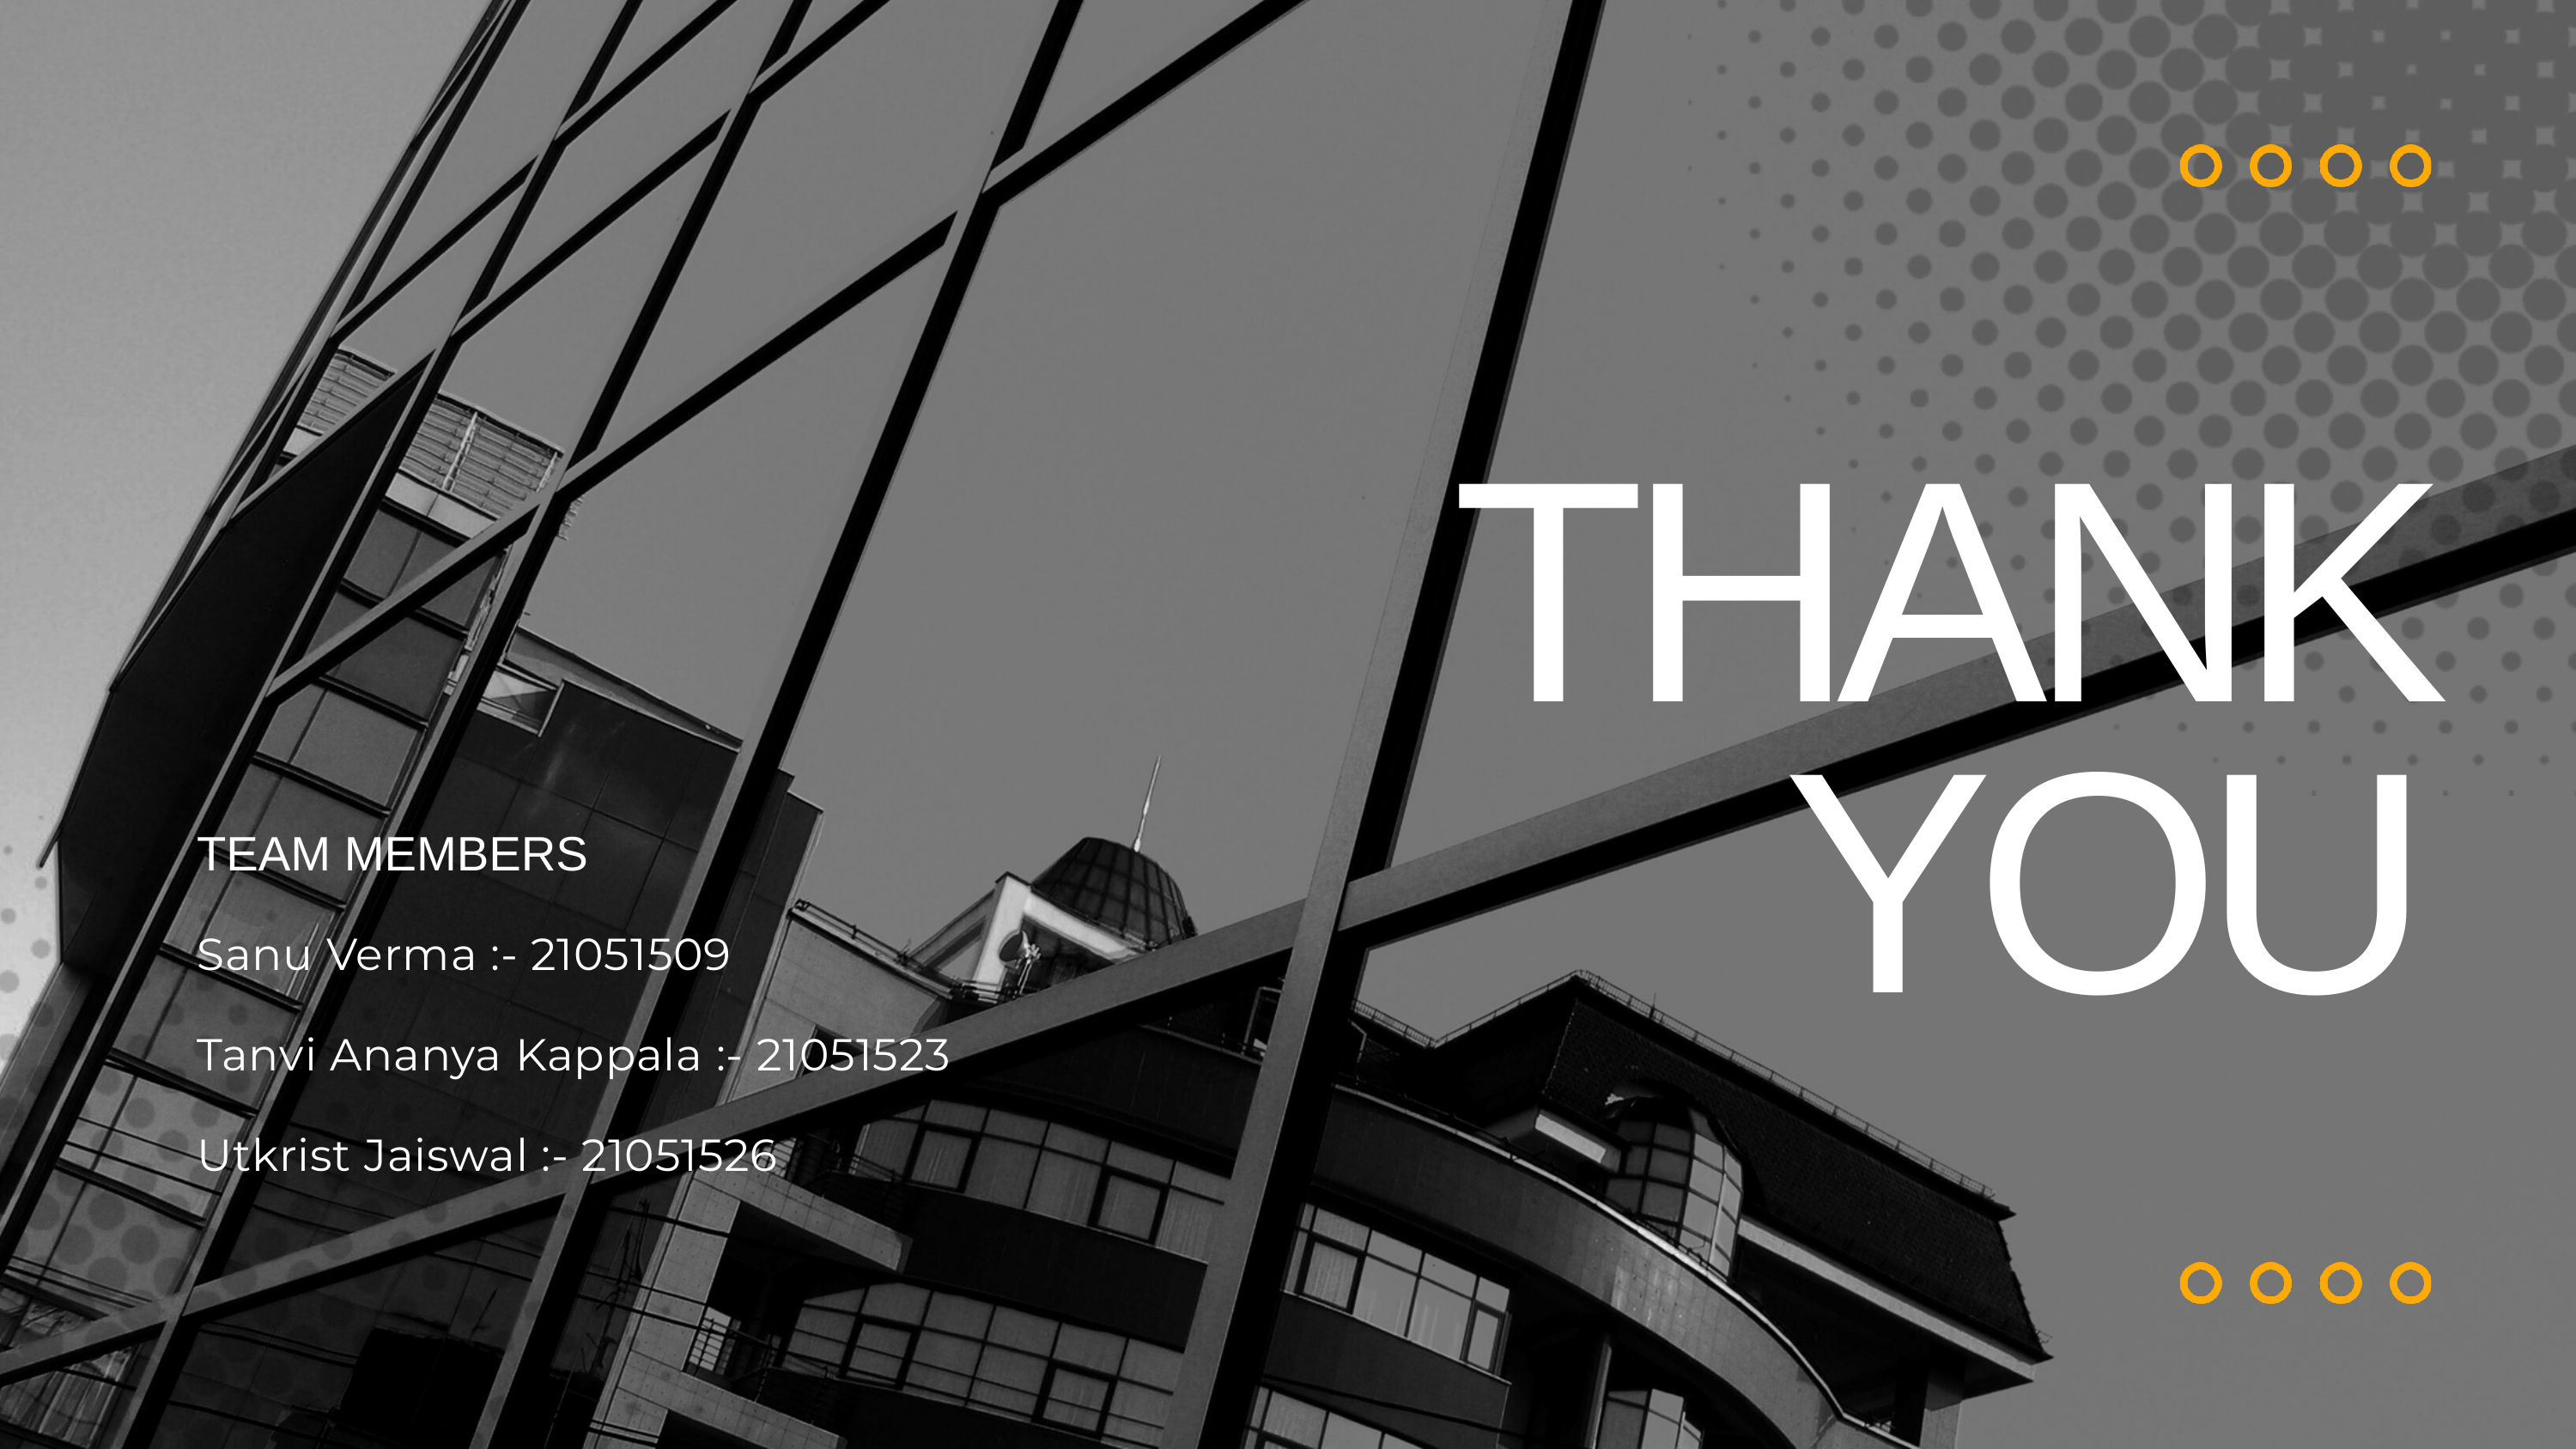

THANK YOU
TEAM MEMBERS

Sanu Verma :- 21051509
Tanvi Ananya Kappala :- 21051523
Utkrist Jaiswal :- 21051526